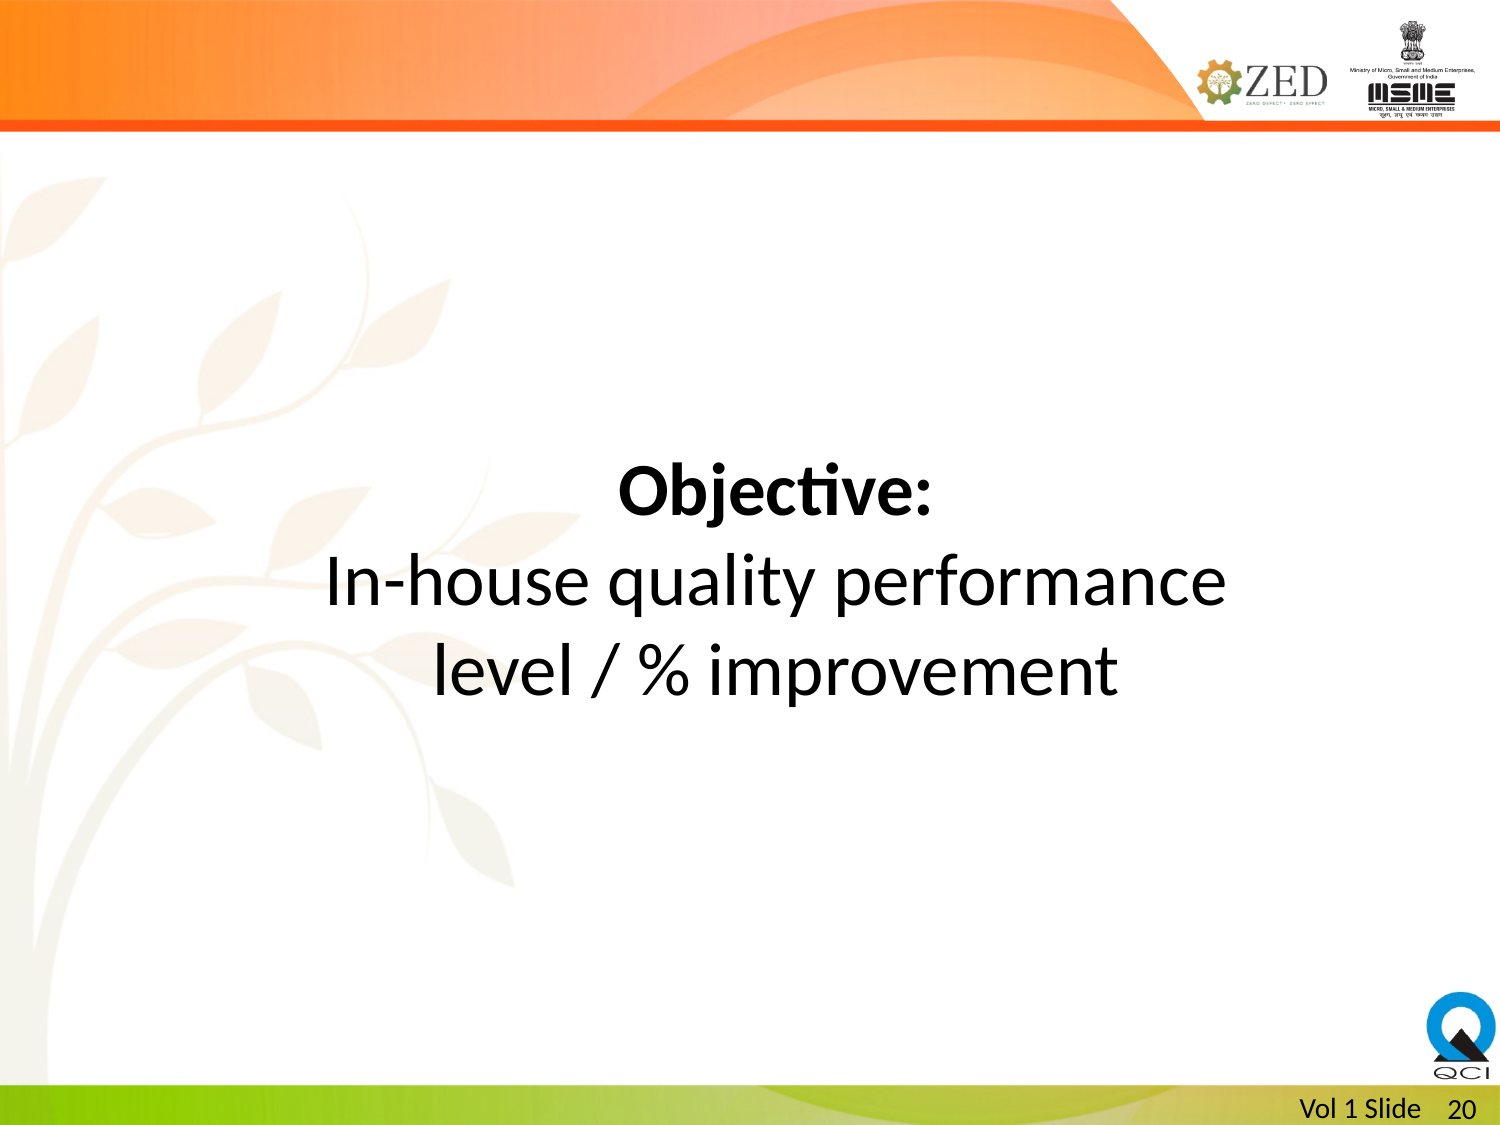

Objective:
In-house quality performance level / % improvement